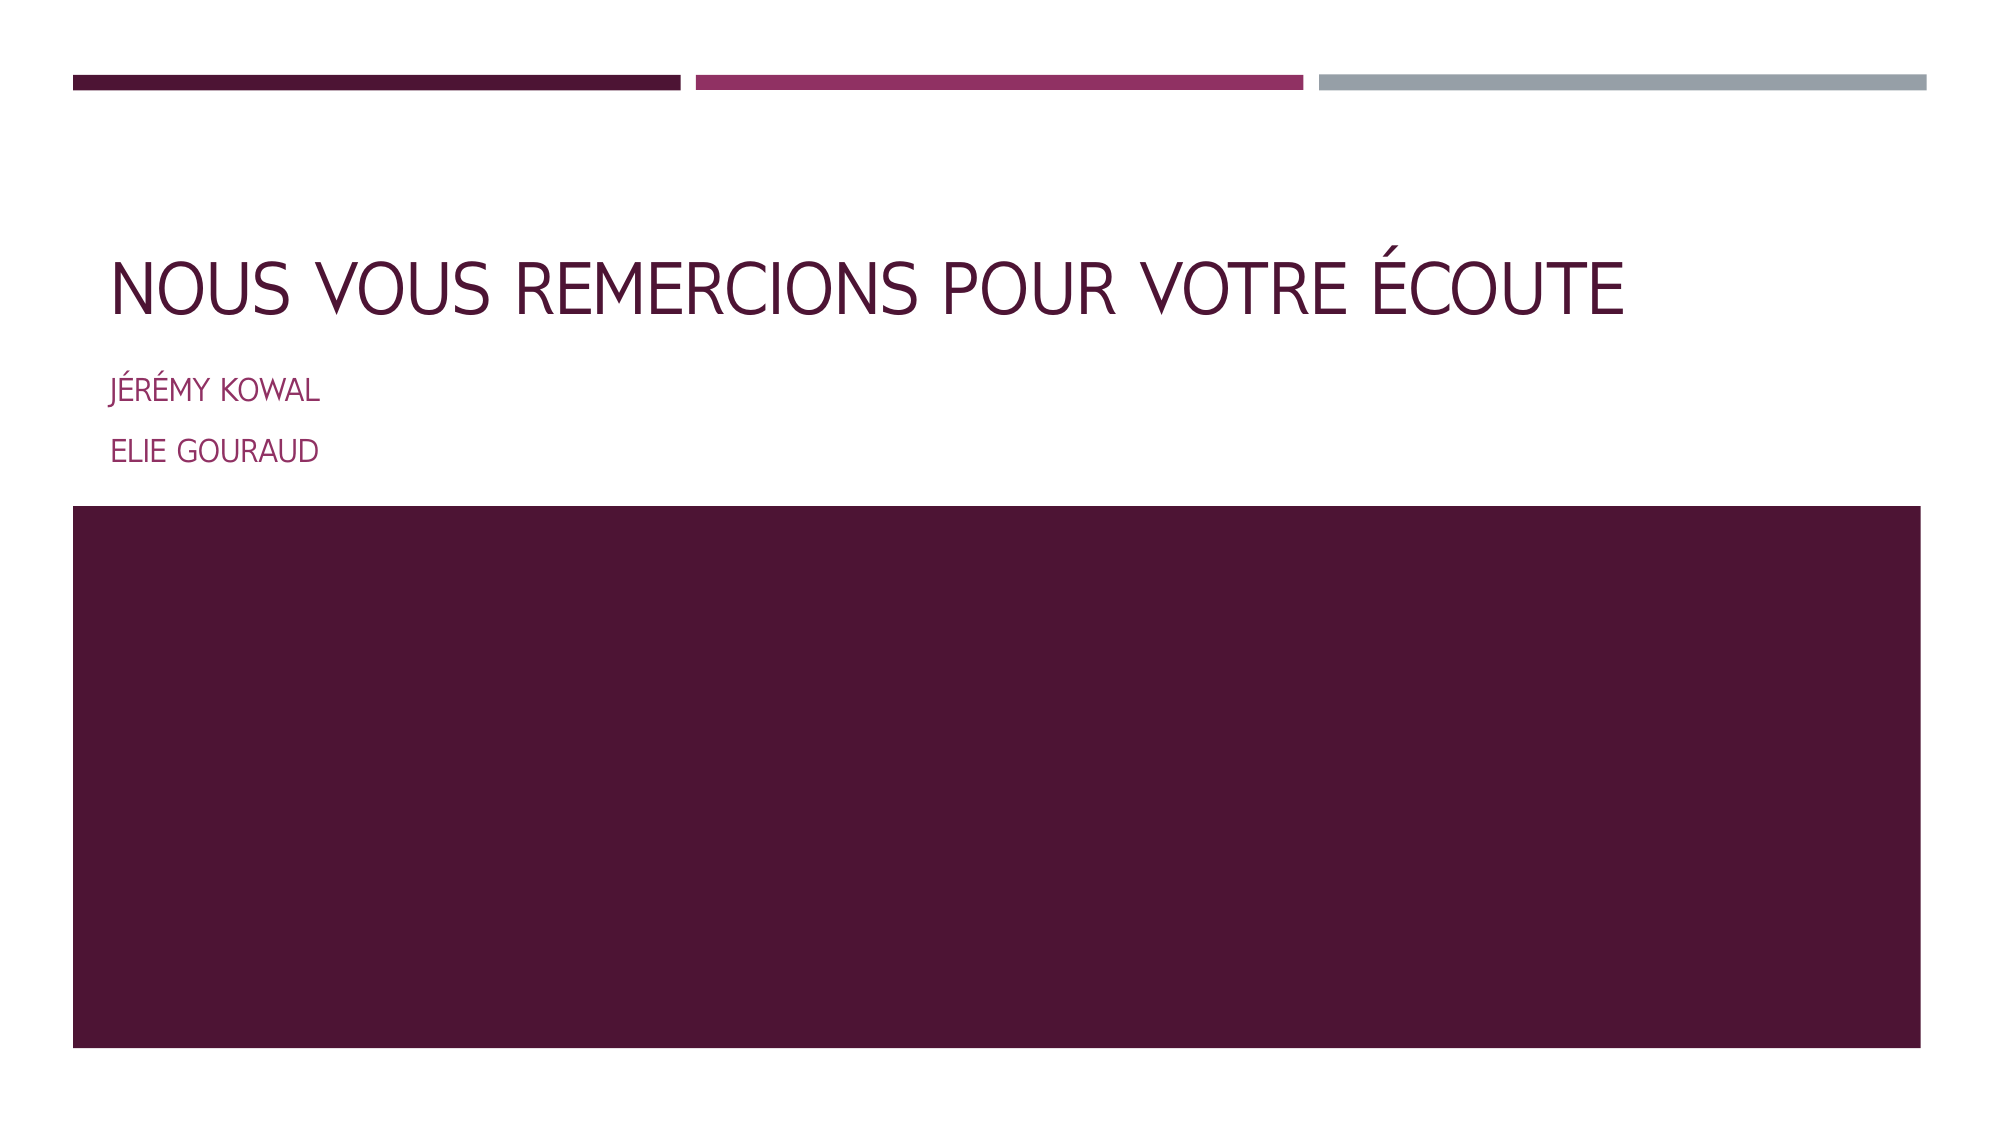

# Nous vous remercions pour votre écoute
Jérémy Kowal
Elie Gouraud